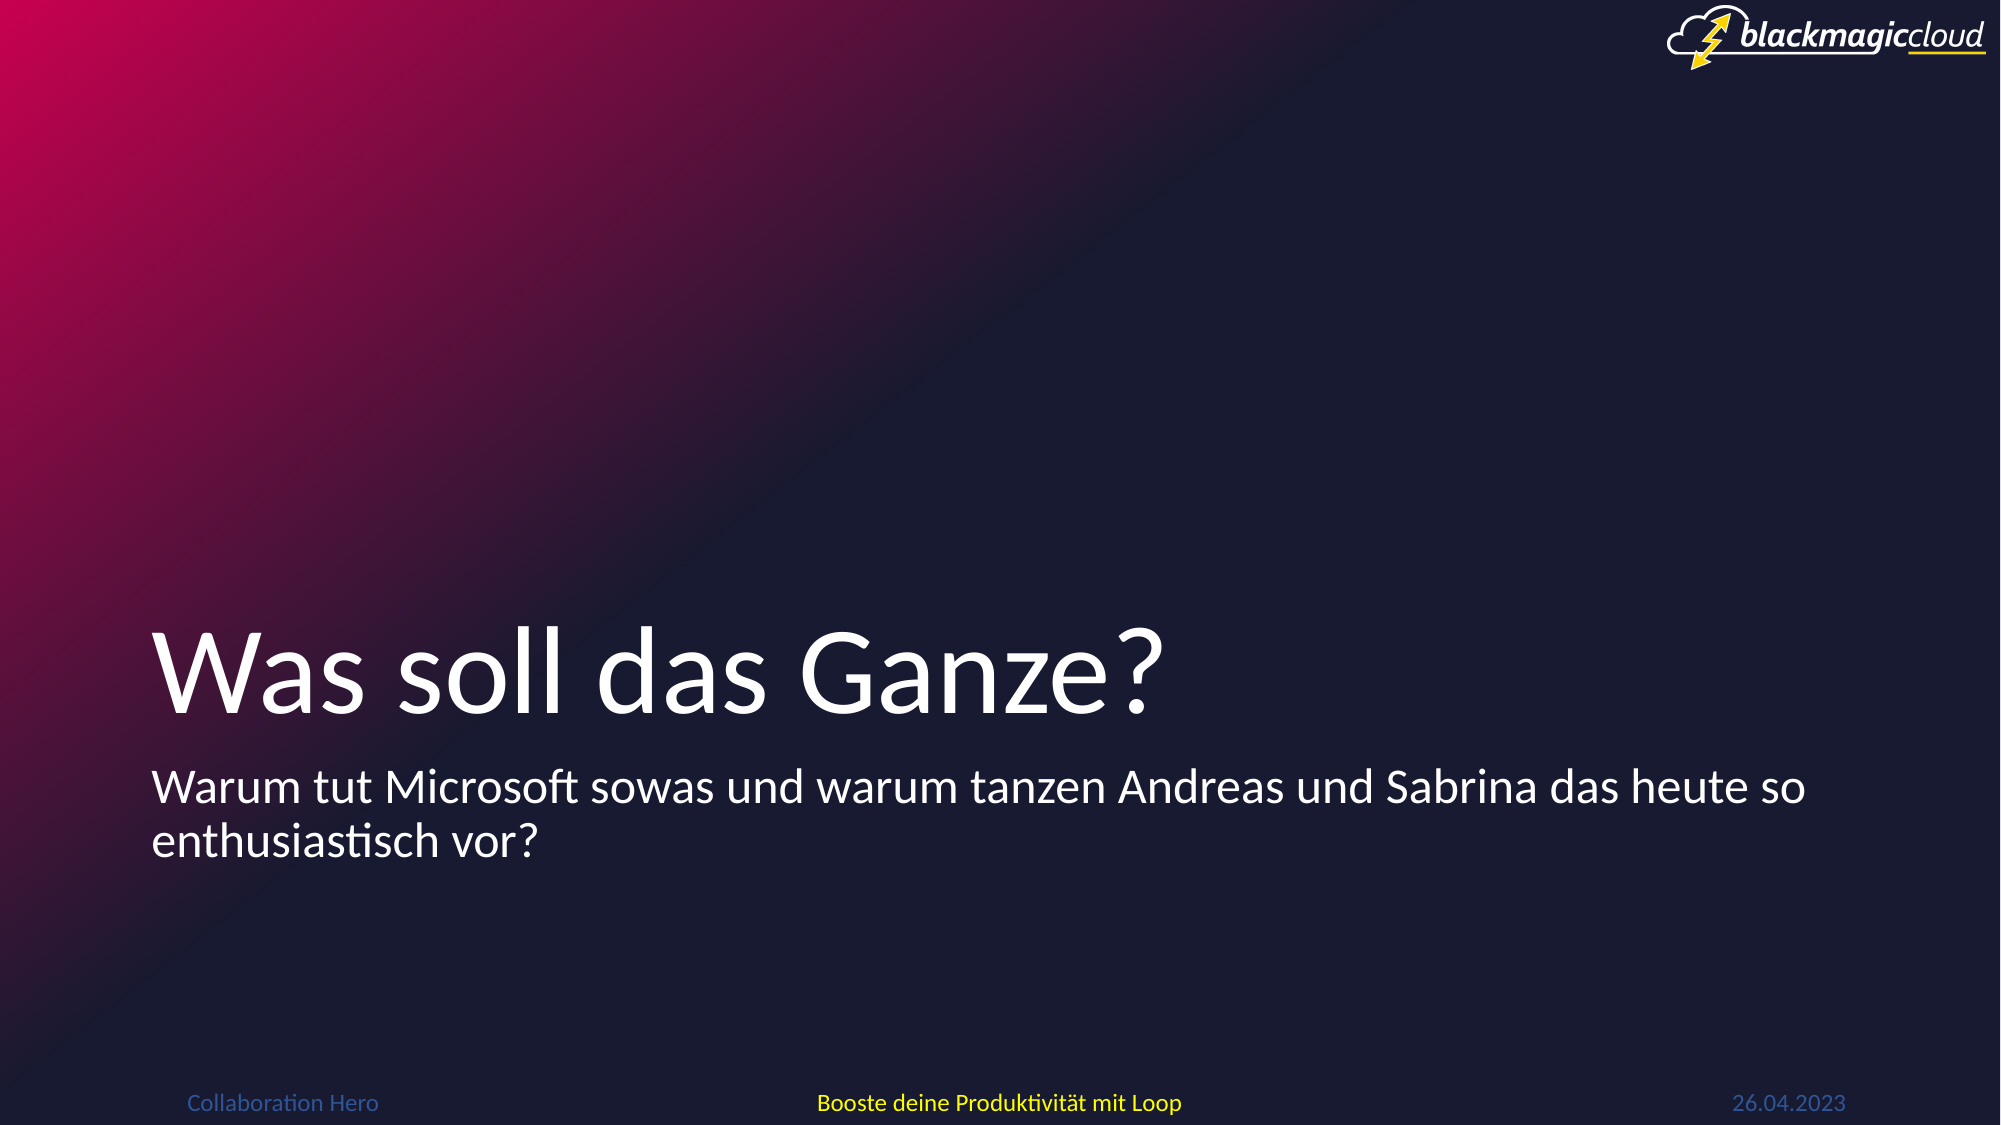

# Was soll das Ganze?
Warum tut Microsoft sowas und warum tanzen Andreas und Sabrina das heute so enthusiastisch vor?